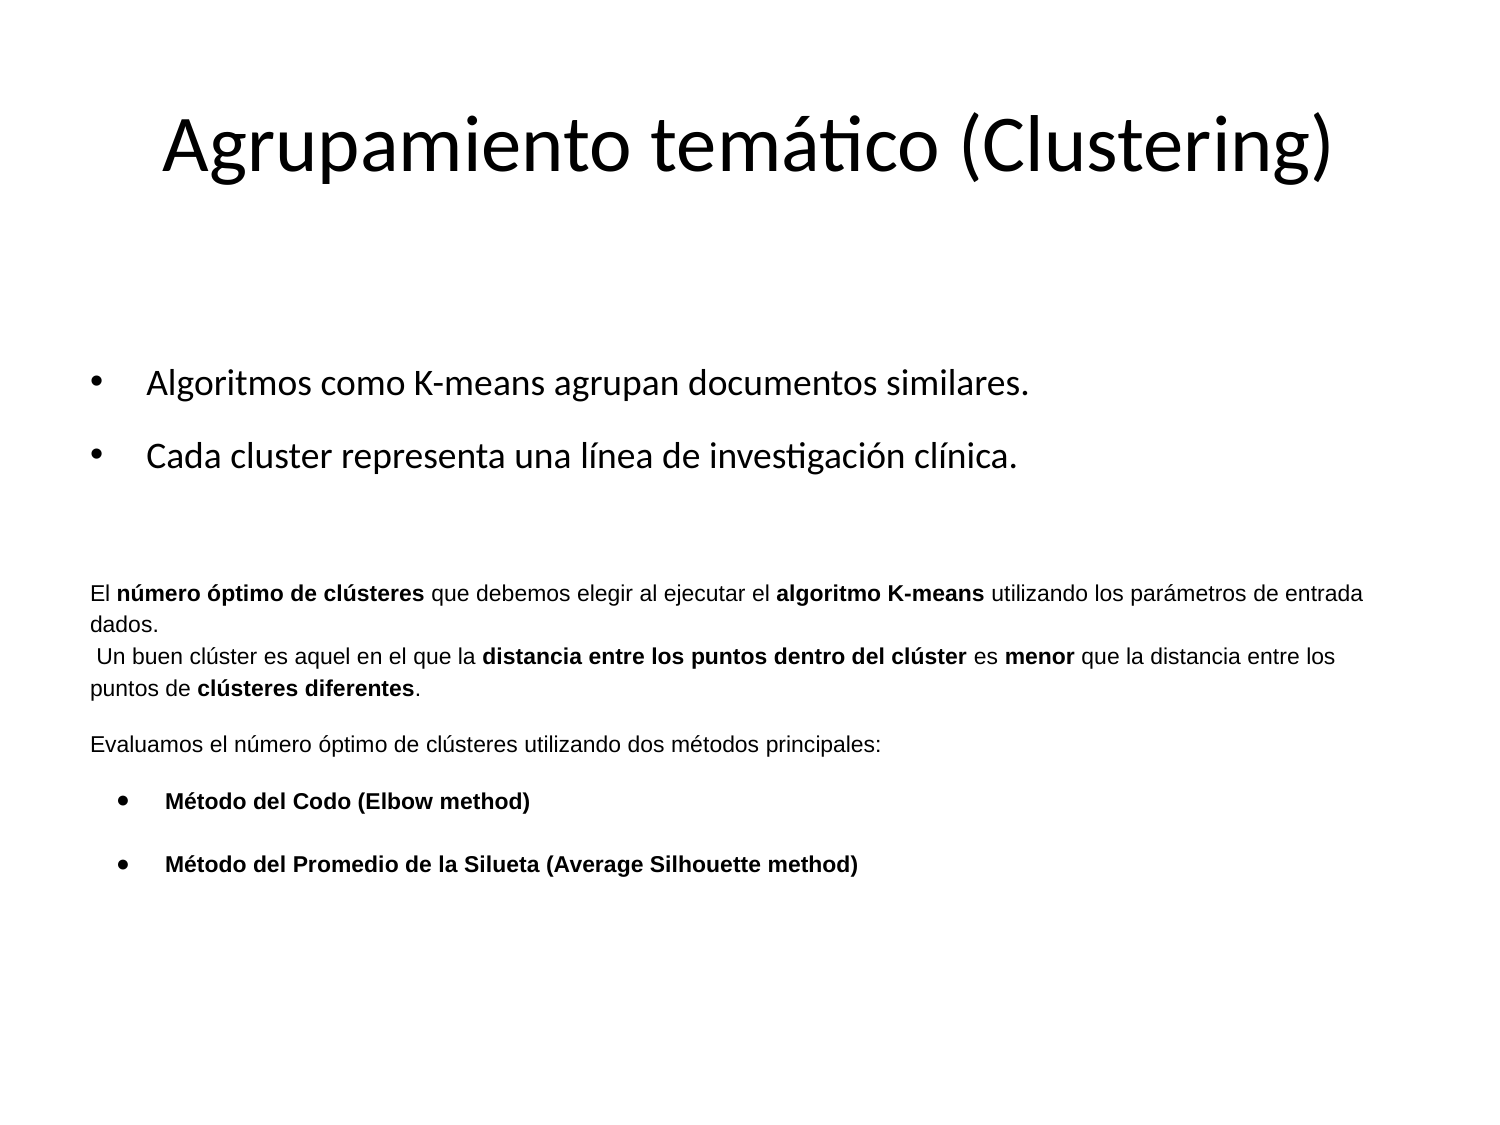

# Agrupamiento temático (Clustering)

Algoritmos como K-means agrupan documentos similares.
Cada cluster representa una línea de investigación clínica.

El número óptimo de clústeres que debemos elegir al ejecutar el algoritmo K-means utilizando los parámetros de entrada dados.
 Un buen clúster es aquel en el que la distancia entre los puntos dentro del clúster es menor que la distancia entre los puntos de clústeres diferentes.
Evaluamos el número óptimo de clústeres utilizando dos métodos principales:
Método del Codo (Elbow method)
Método del Promedio de la Silueta (Average Silhouette method)